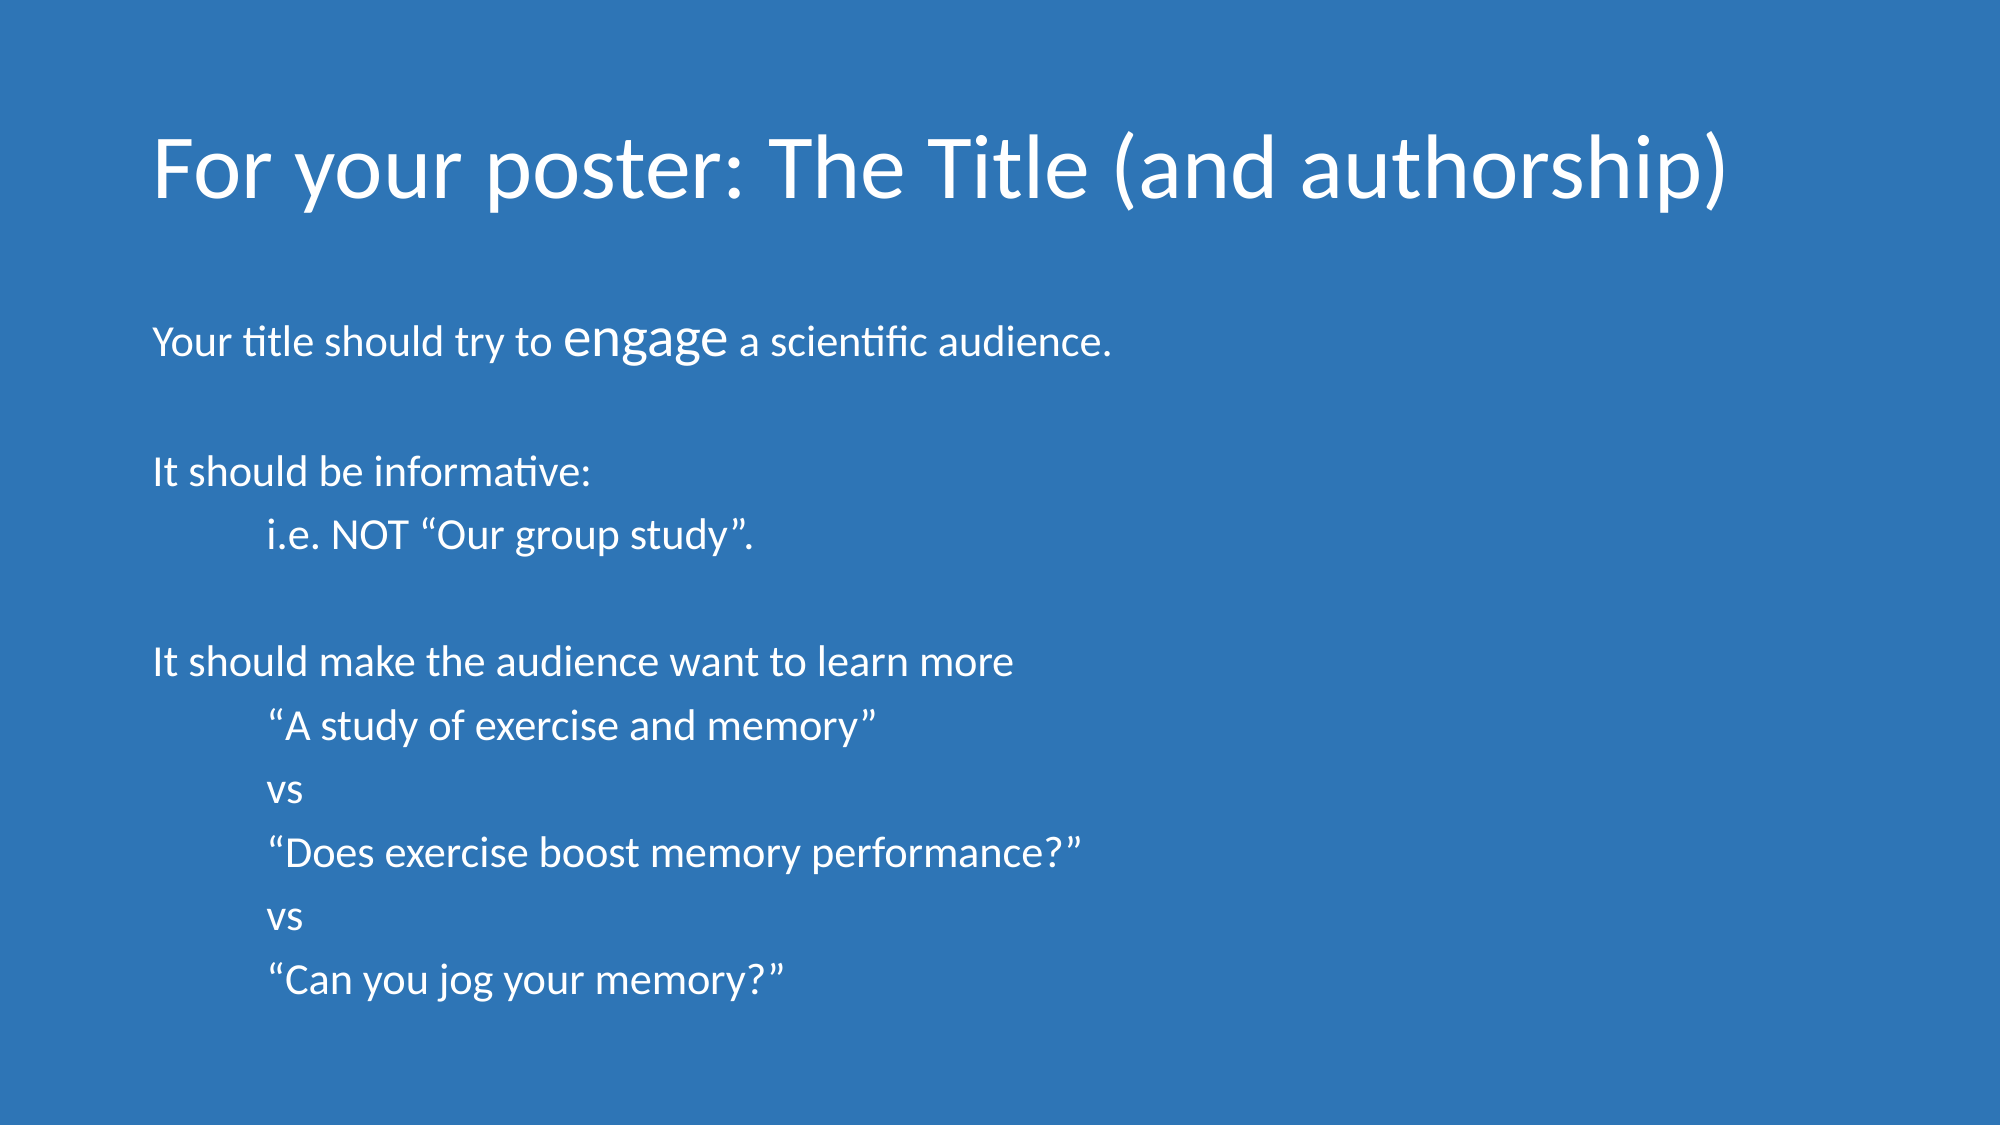

# For your poster: The Title (and authorship)
Your title should try to engage a scientific audience.

It should be informative:
	i.e. NOT “Our group study”.

It should make the audience want to learn more
	“A study of exercise and memory”
	vs
	“Does exercise boost memory performance?”
	vs
	“Can you jog your memory?”